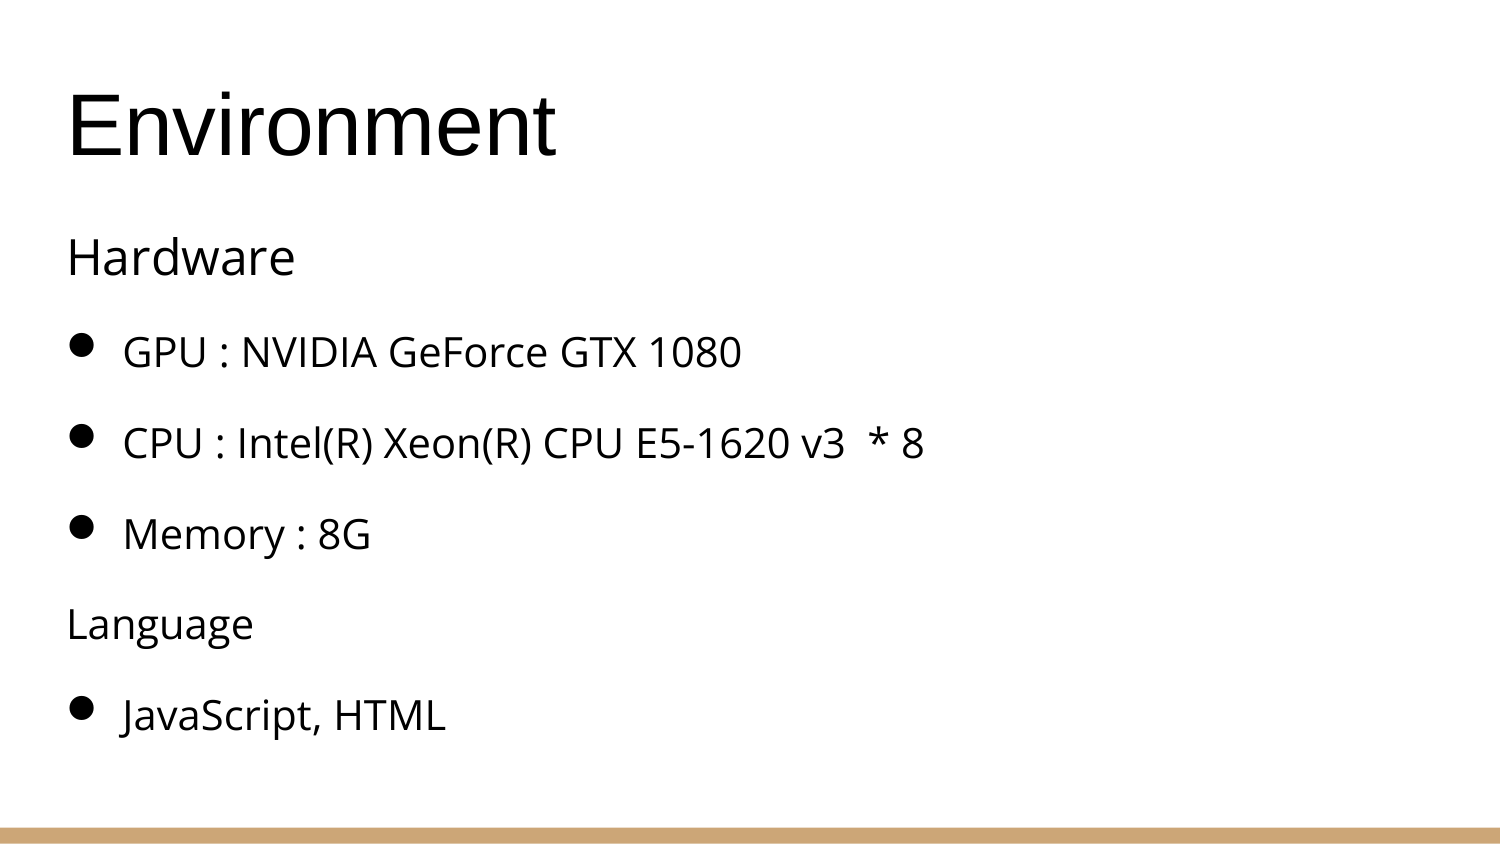

# Environment
Hardware
GPU : NVIDIA GeForce GTX 1080
CPU : Intel(R) Xeon(R) CPU E5-1620 v3  * 8
Memory : 8G
Language
JavaScript, HTML